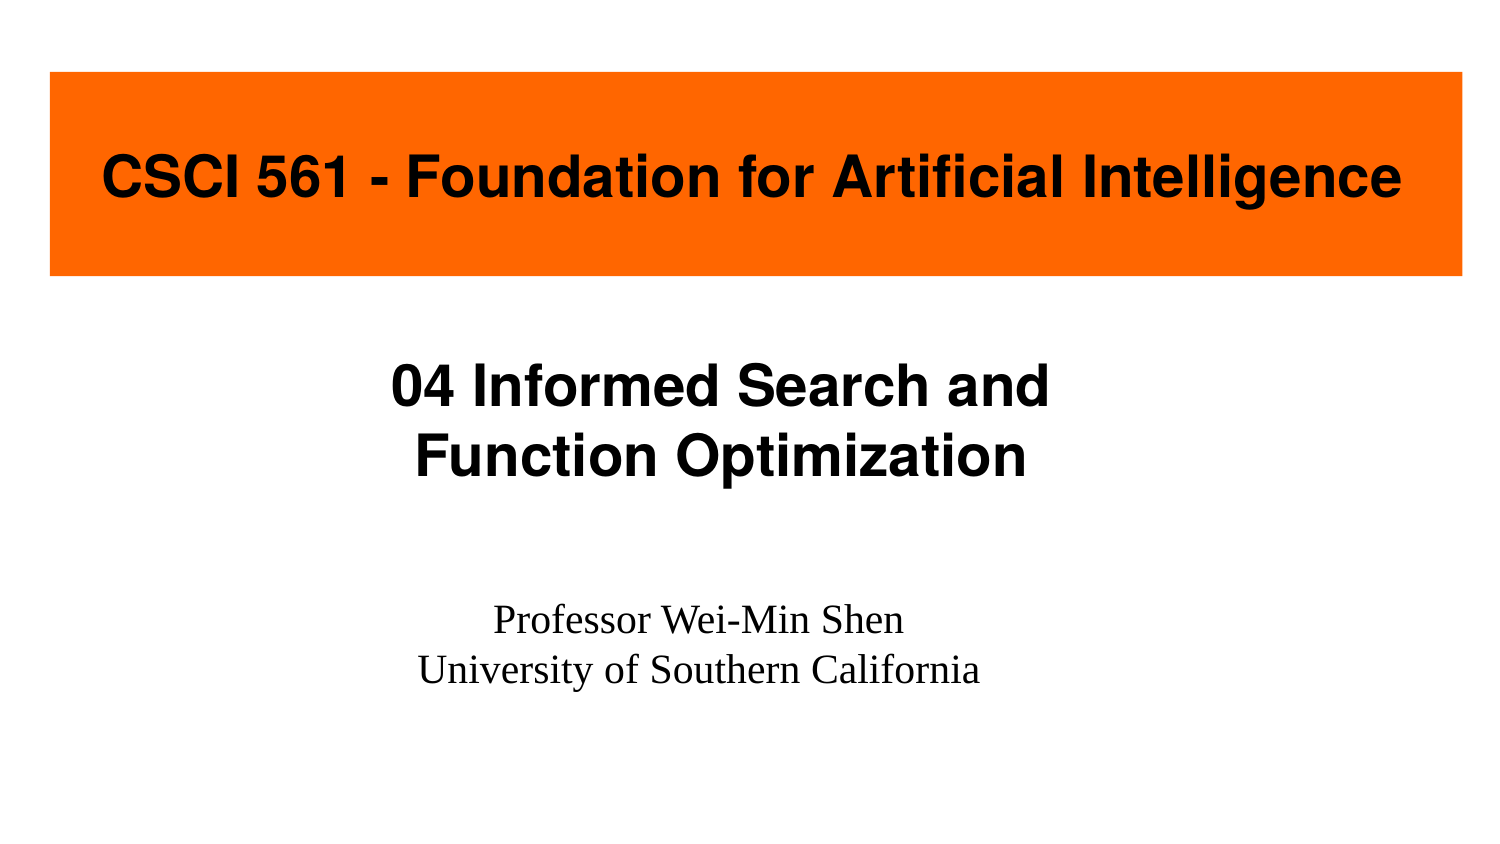

CSCI 561 - Foundation for Artificial Intelligence
# 04 Informed Search and Function Optimization
Professor Wei-Min Shen
University of Southern California